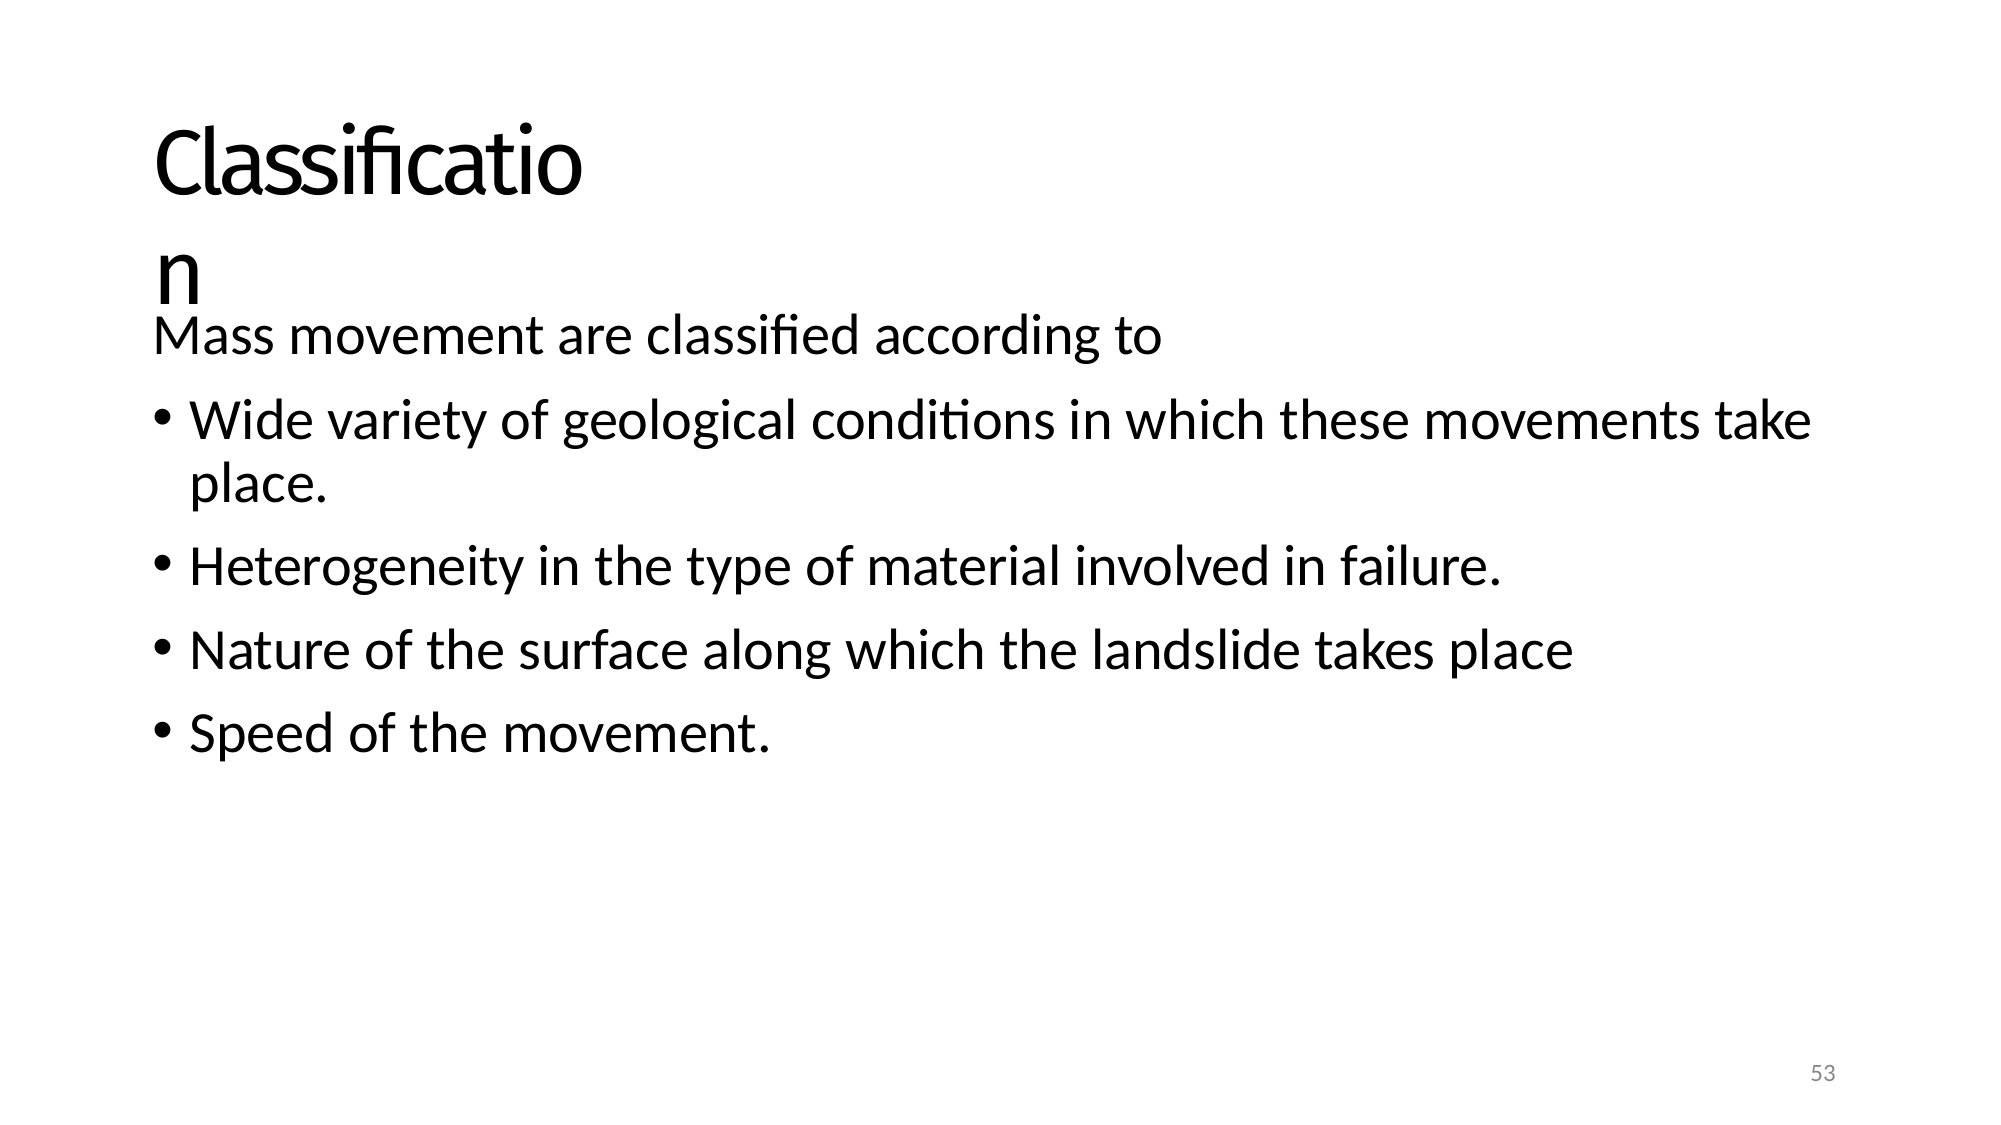

# Classification
Mass movement are classified according to
Wide variety of geological conditions in which these movements take  place.
Heterogeneity in the type of material involved in failure.
Nature of the surface along which the landslide takes place
Speed of the movement.
53